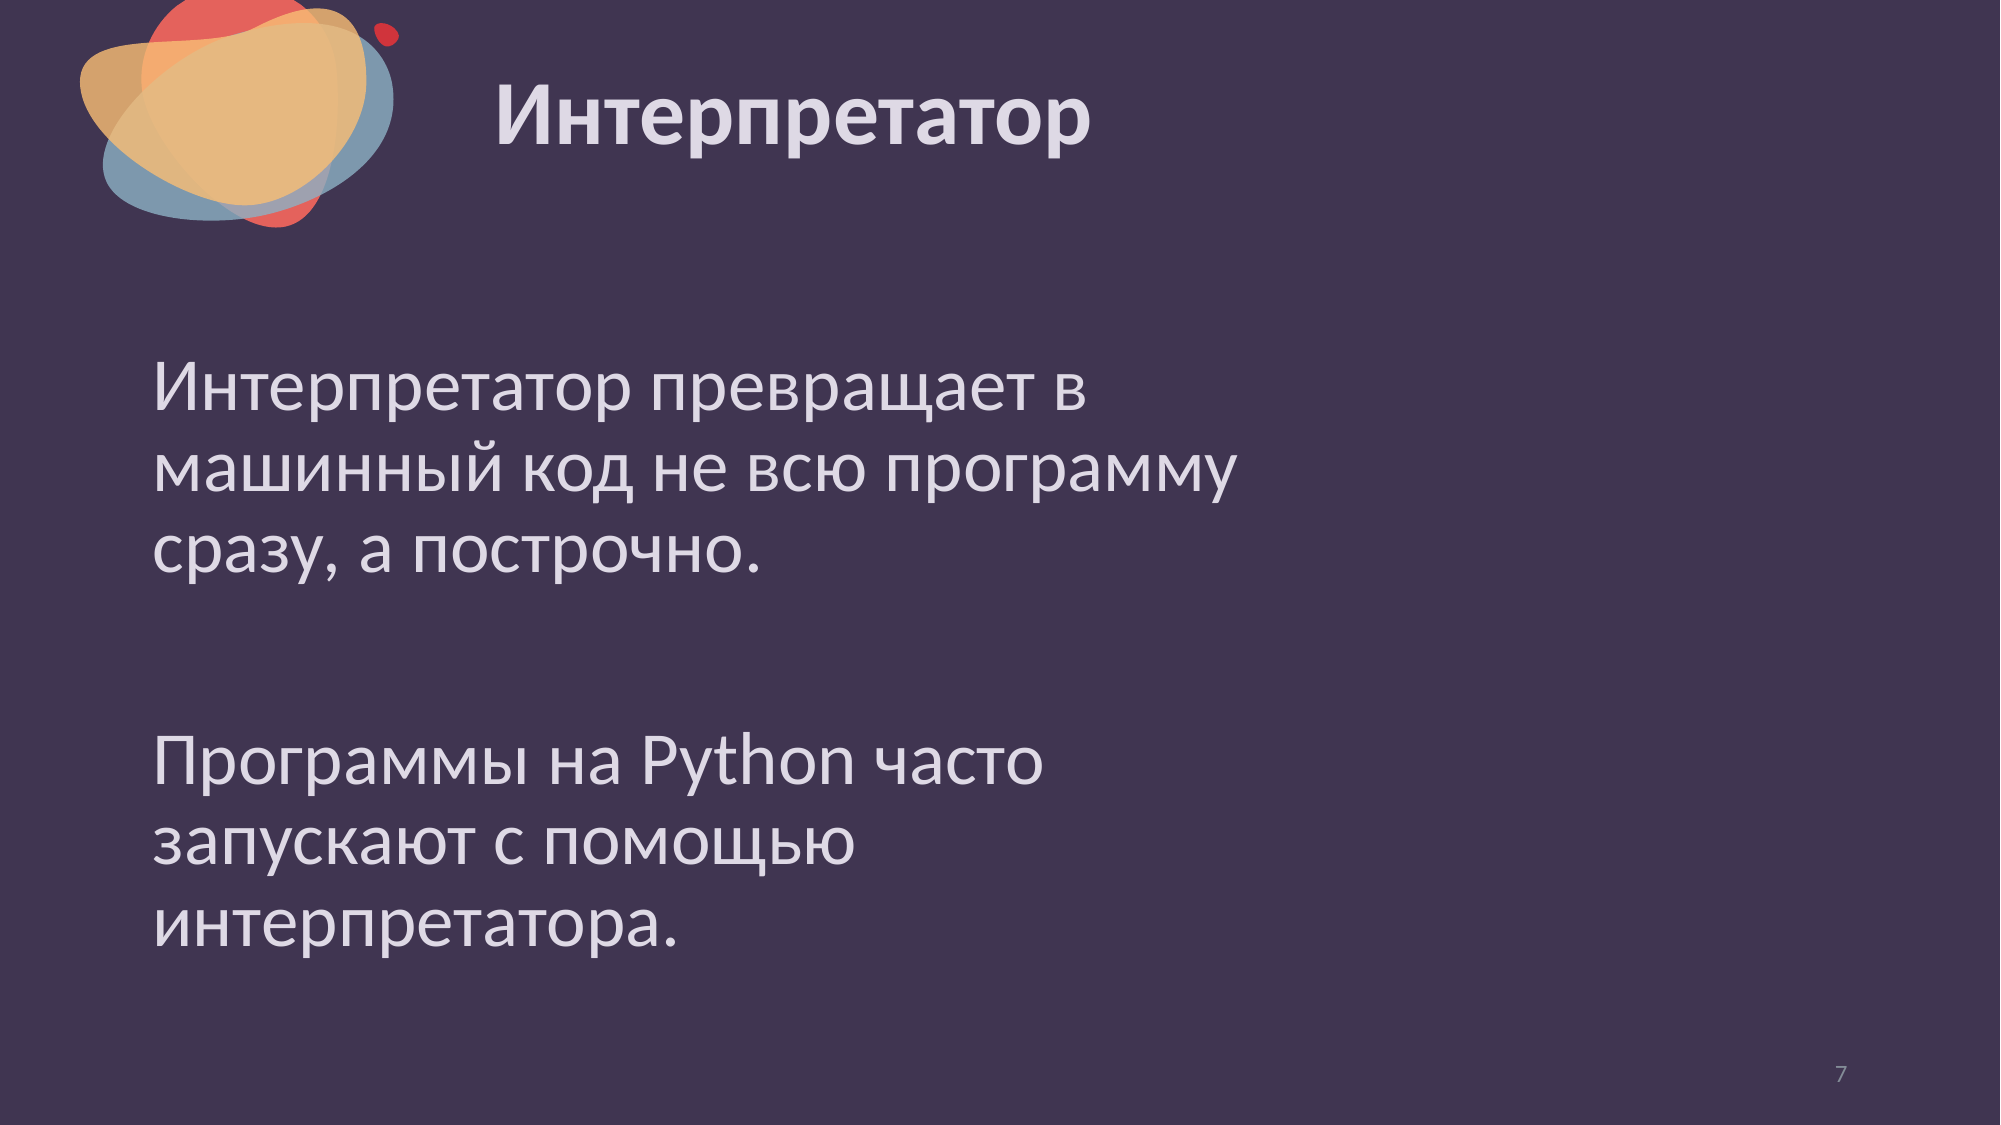

# Интерпретатор
Интерпретатор превращает в машинный код не всю программу сразу, а построчно.

Программы на Python часто запускают с помощью интерпретатора.
7